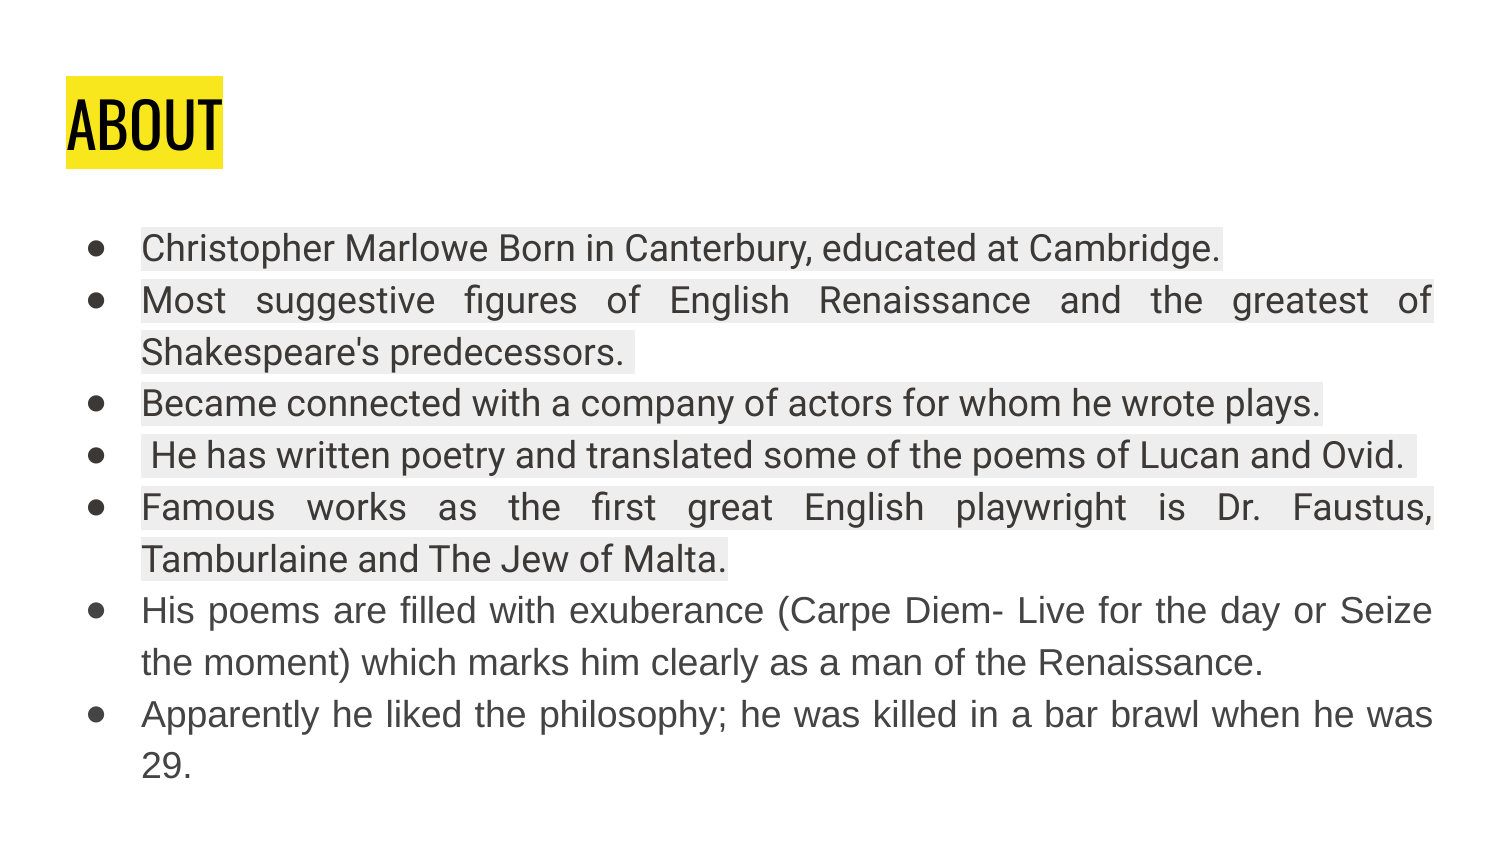

# ABOUT
Christopher Marlowe Born in Canterbury, educated at Cambridge.
Most suggestive figures of English Renaissance and the greatest of Shakespeare's predecessors.
Became connected with a company of actors for whom he wrote plays.
 He has written poetry and translated some of the poems of Lucan and Ovid.
Famous works as the first great English playwright is Dr. Faustus, Tamburlaine and The Jew of Malta.
His poems are filled with exuberance (Carpe Diem- Live for the day or Seize the moment) which marks him clearly as a man of the Renaissance.
Apparently he liked the philosophy; he was killed in a bar brawl when he was 29.